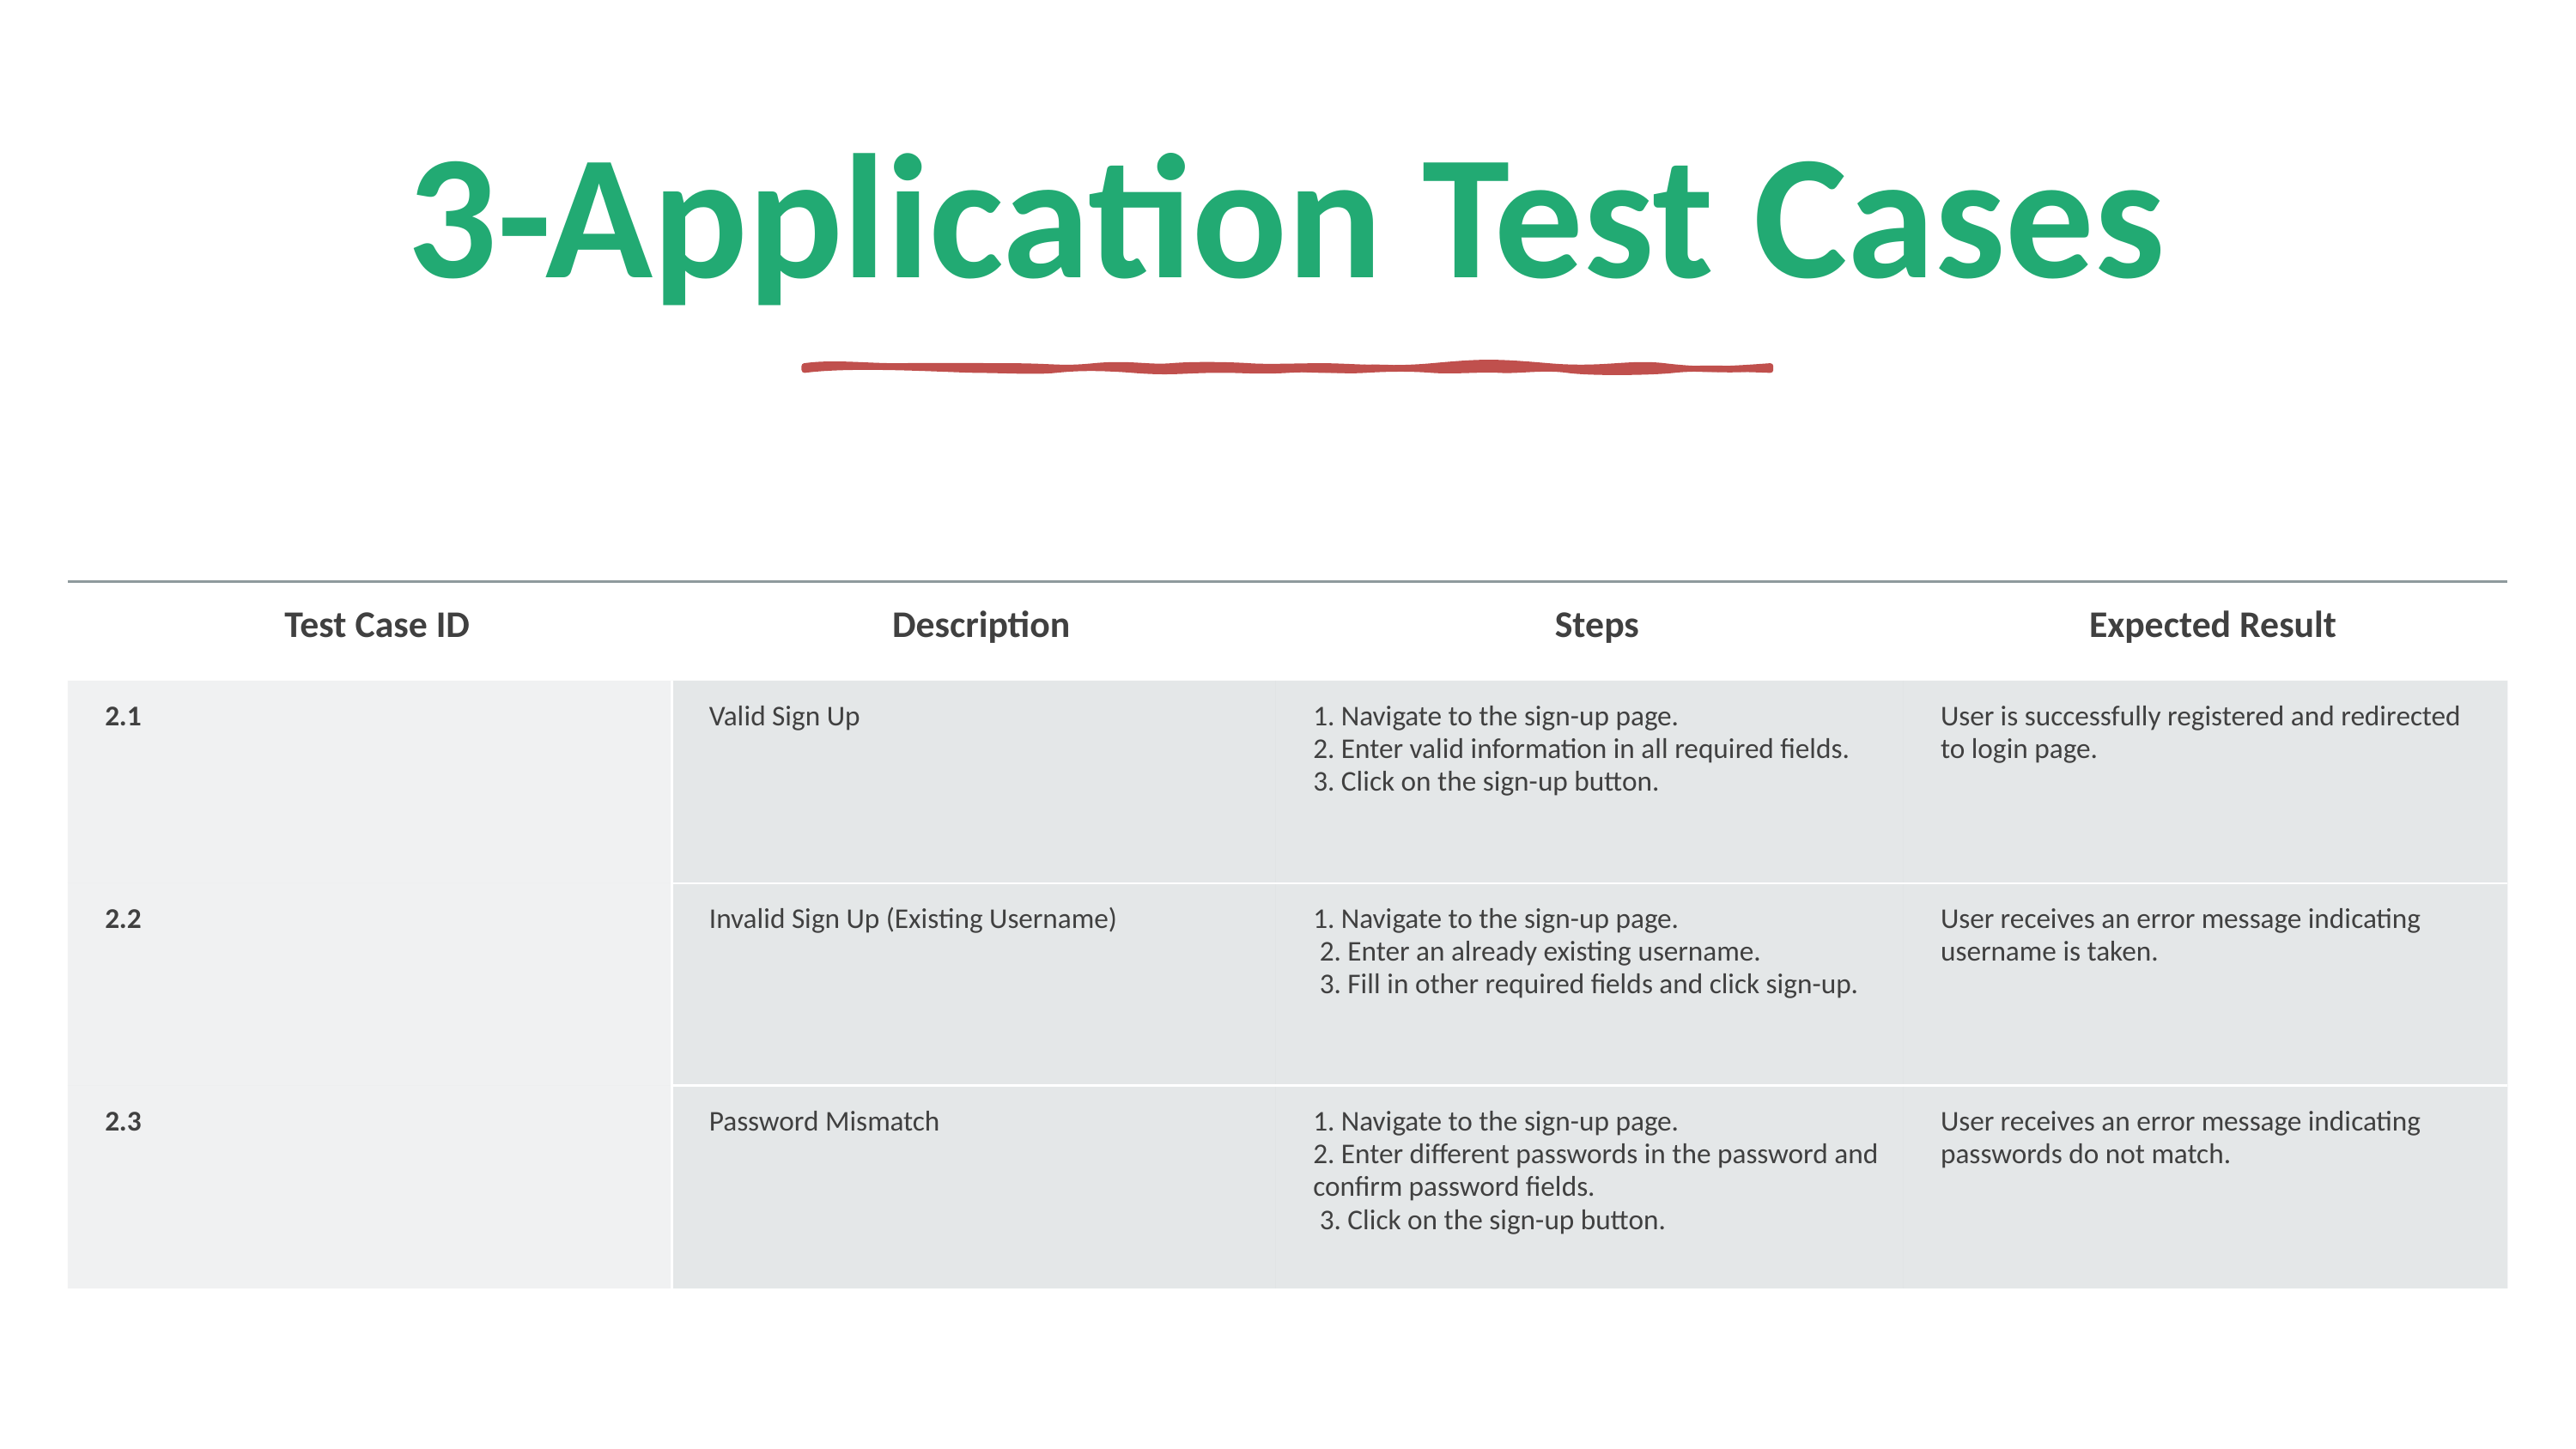

# 3-Application Test Cases

| Test Case ID | Description | Steps | Expected Result |
| --- | --- | --- | --- |
| 2.1 | Valid Sign Up | 1. Navigate to the sign-up page. 2. Enter valid information in all required fields. 3. Click on the sign-up button. | User is successfully registered and redirected to login page. |
| 2.2 | Invalid Sign Up (Existing Username) | 1. Navigate to the sign-up page. 2. Enter an already existing username. 3. Fill in other required fields and click sign-up. | User receives an error message indicating username is taken. |
| 2.3 | Password Mismatch | 1. Navigate to the sign-up page. 2. Enter different passwords in the password and confirm password fields. 3. Click on the sign-up button. | User receives an error message indicating passwords do not match. |